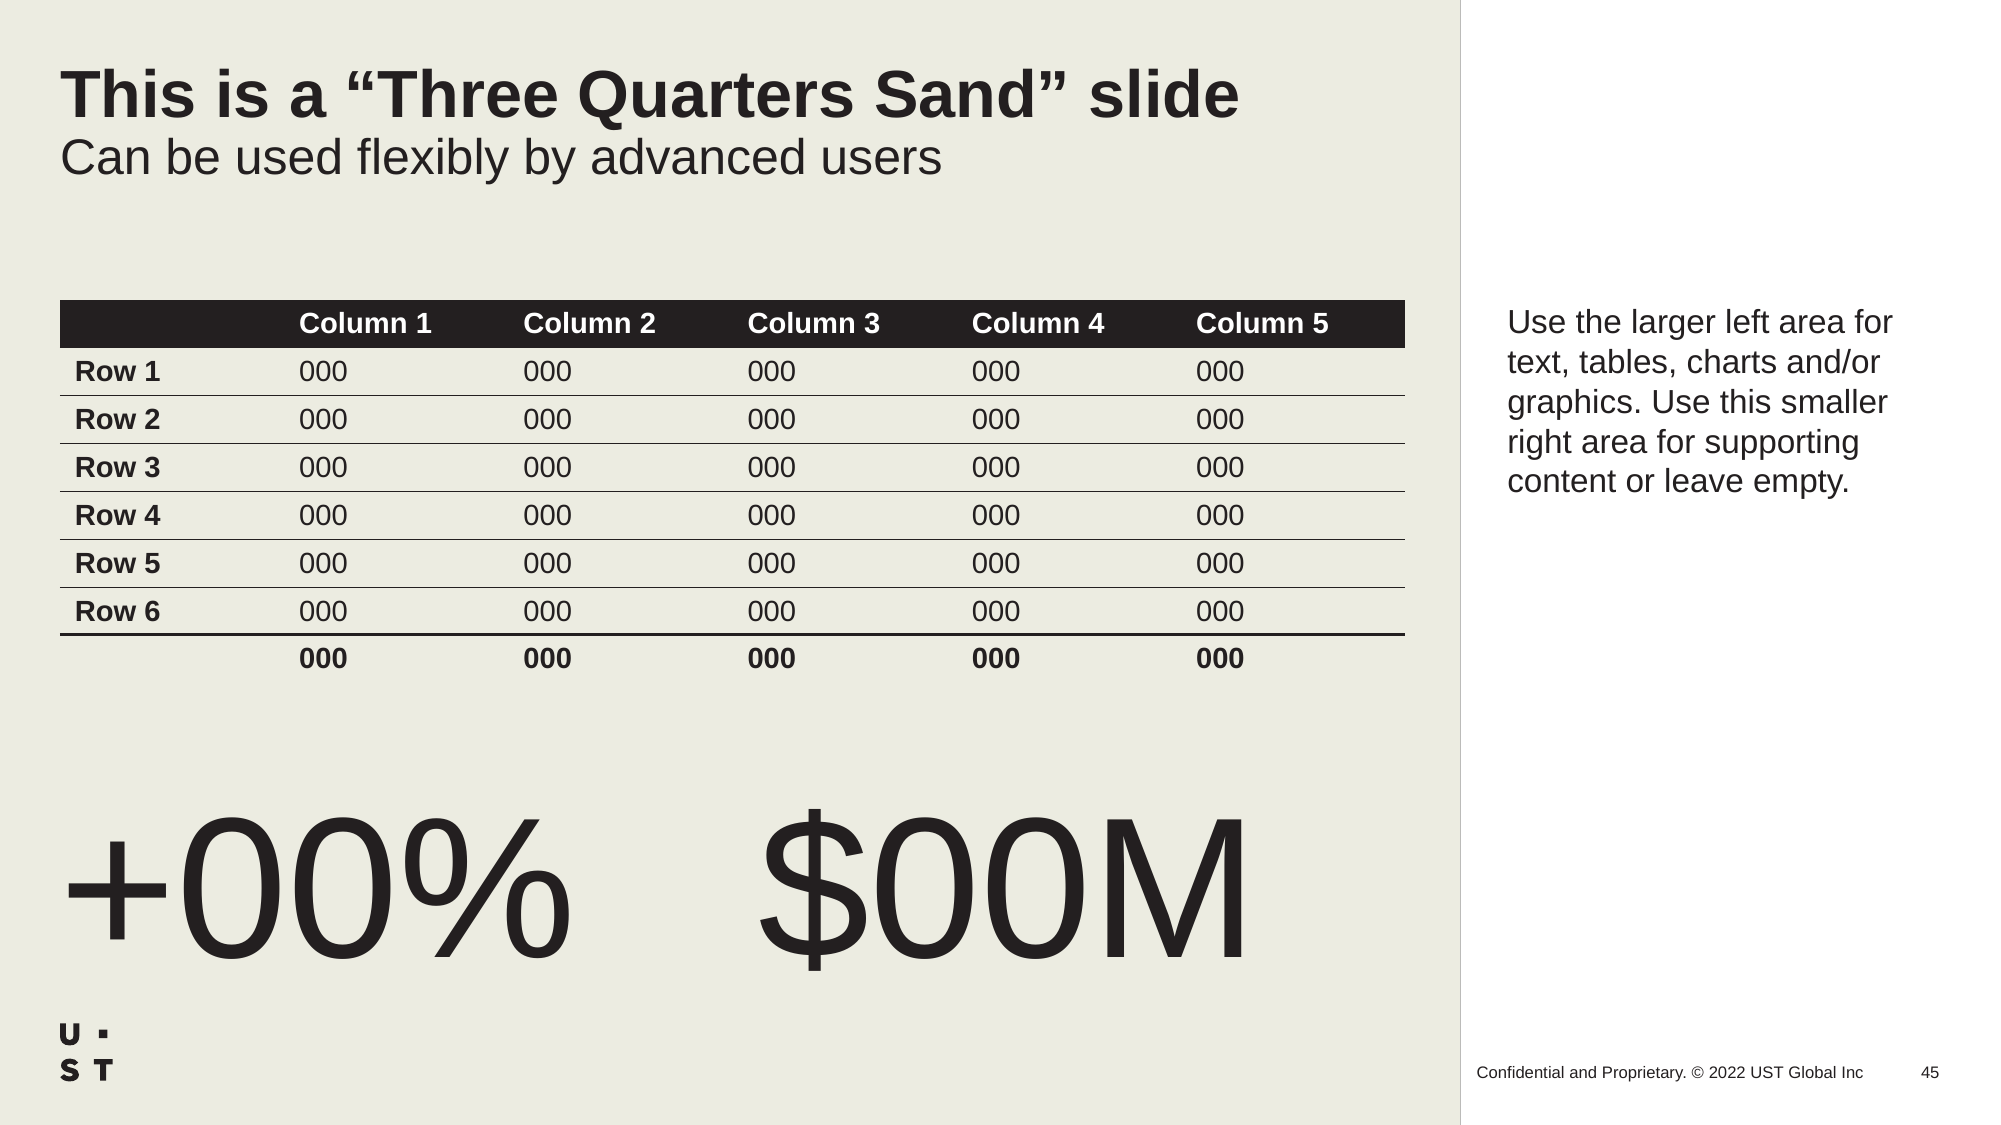

# This is a “Three Quarters Sand” slide Can be used flexibly by advanced users
|  | Column 1 | Column 2 | Column 3 | Column 4 | Column 5 |
| --- | --- | --- | --- | --- | --- |
| Row 1 | 000 | 000 | 000 | 000 | 000 |
| Row 2 | 000 | 000 | 000 | 000 | 000 |
| Row 3 | 000 | 000 | 000 | 000 | 000 |
| Row 4 | 000 | 000 | 000 | 000 | 000 |
| Row 5 | 000 | 000 | 000 | 000 | 000 |
| Row 6 | 000 | 000 | 000 | 000 | 000 |
|  | 000 | 000 | 000 | 000 | 000 |
Use the larger left area for text, tables, charts and/or graphics. Use this smaller right area for supporting content or leave empty.
| +00% |  | $00M |
| --- | --- | --- |